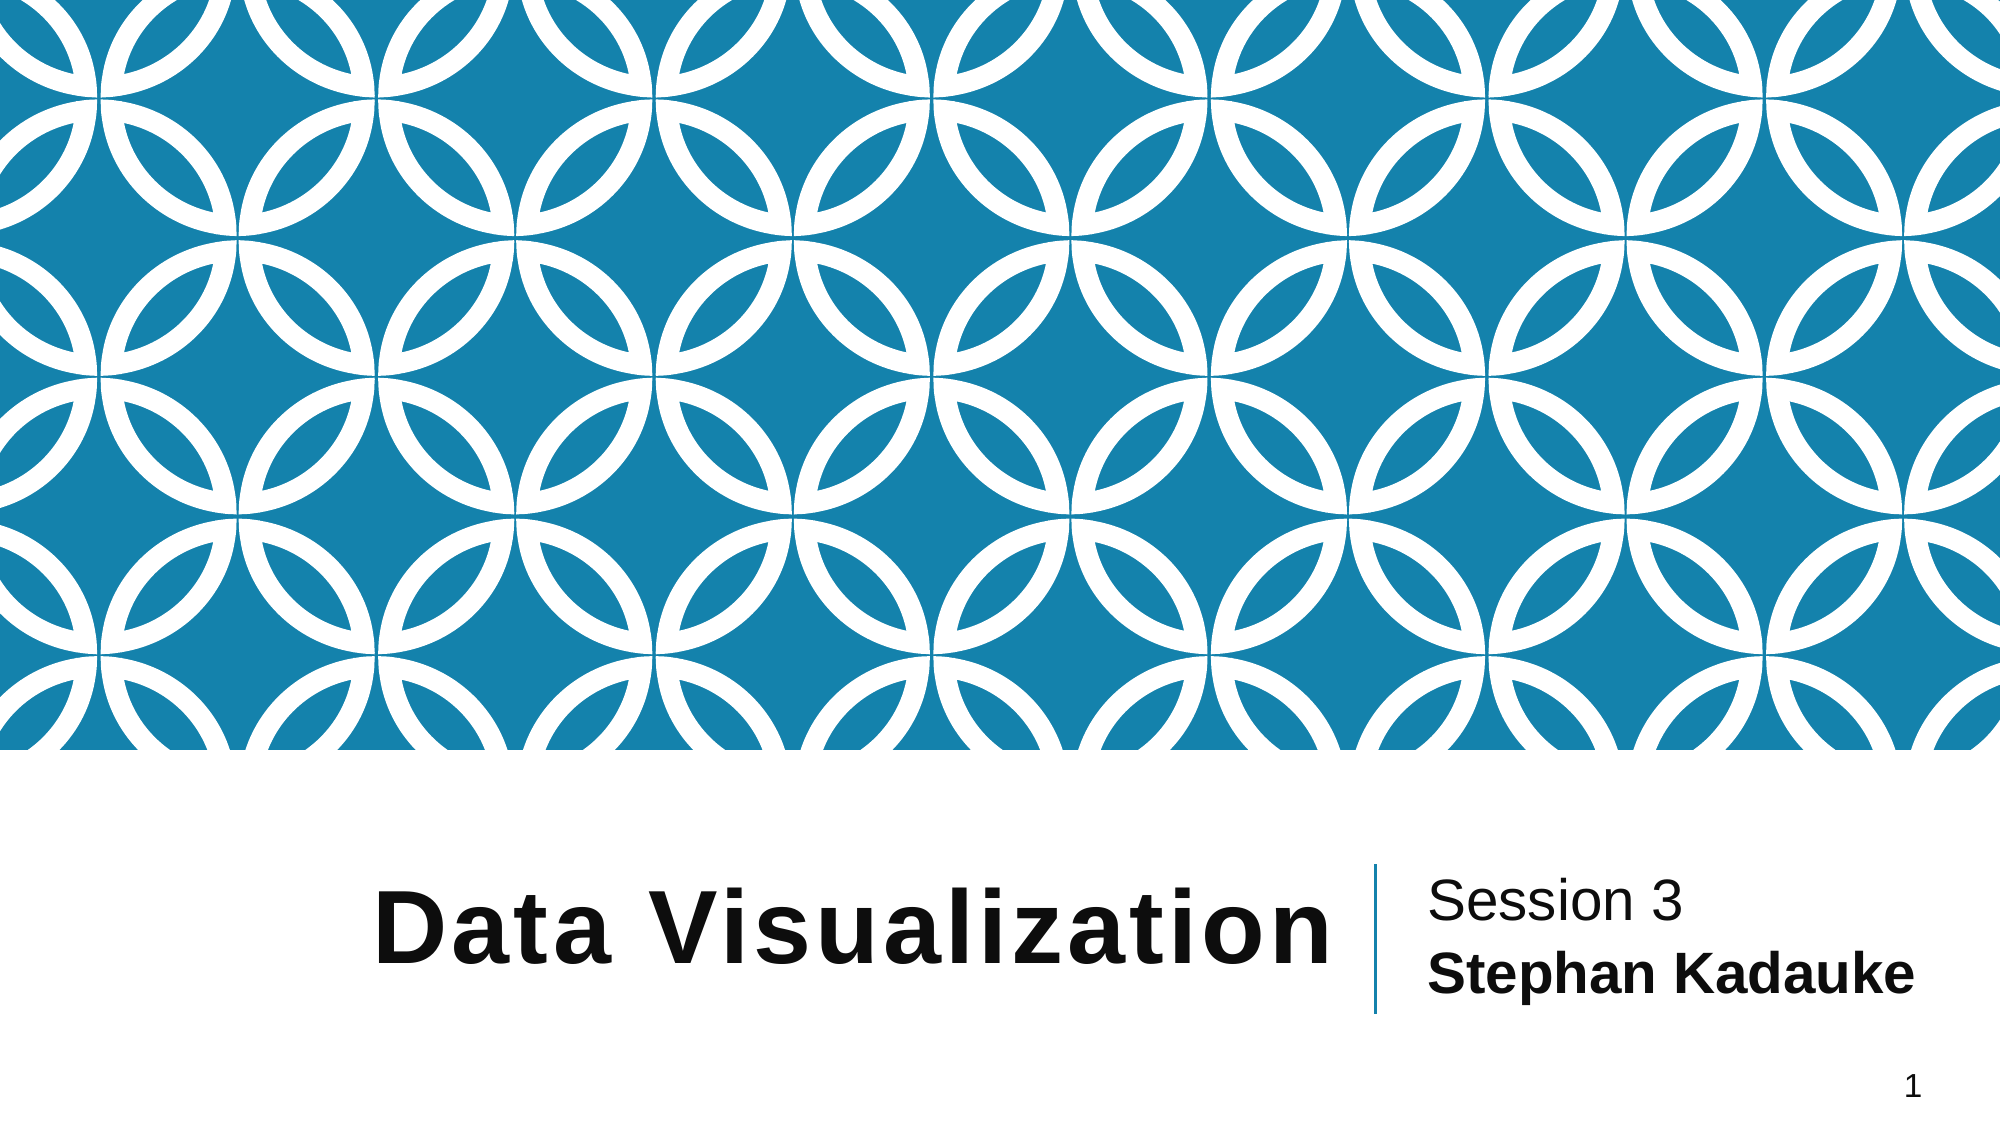

# Data Visualization
Session 3
Stephan Kadauke
1